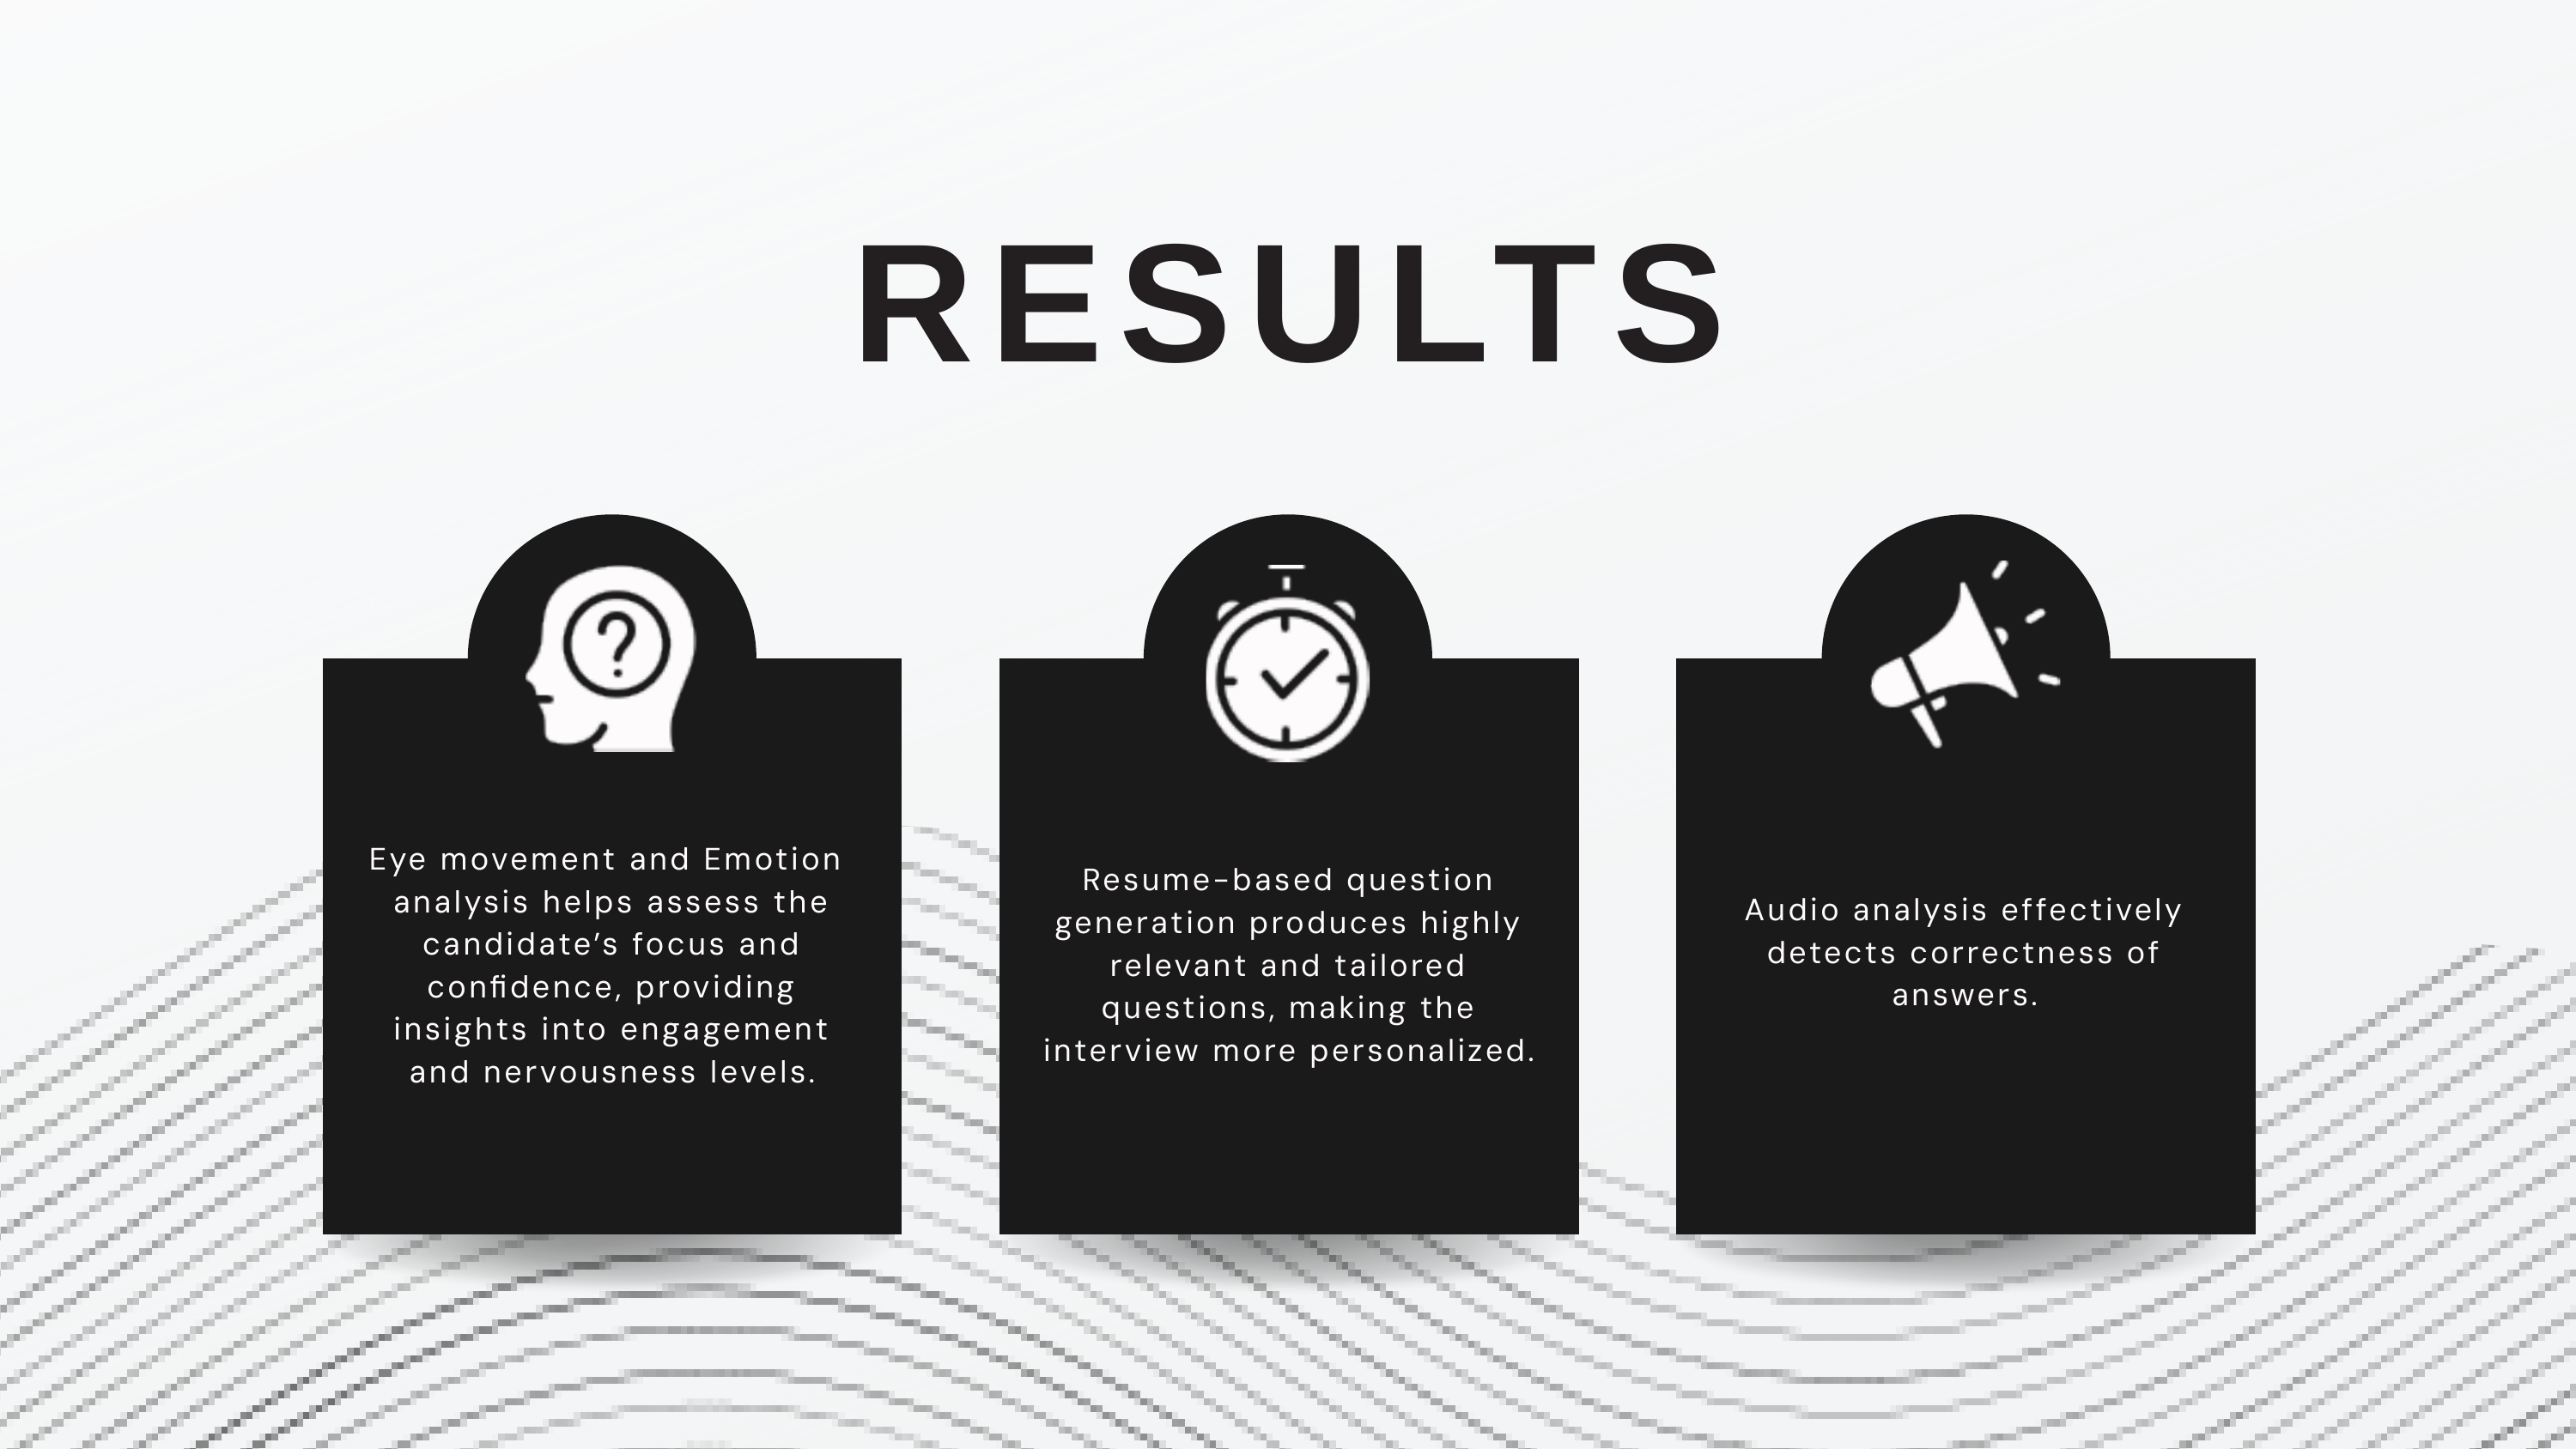

RESULTS

Eye movement and Emotion  analysis helps assess the candidate’s focus and confidence, providing insights into engagement and nervousness levels.
Resume-based question generation produces highly relevant and tailored questions, making the interview more personalized.

Audio analysis effectively detects correctness of answers.